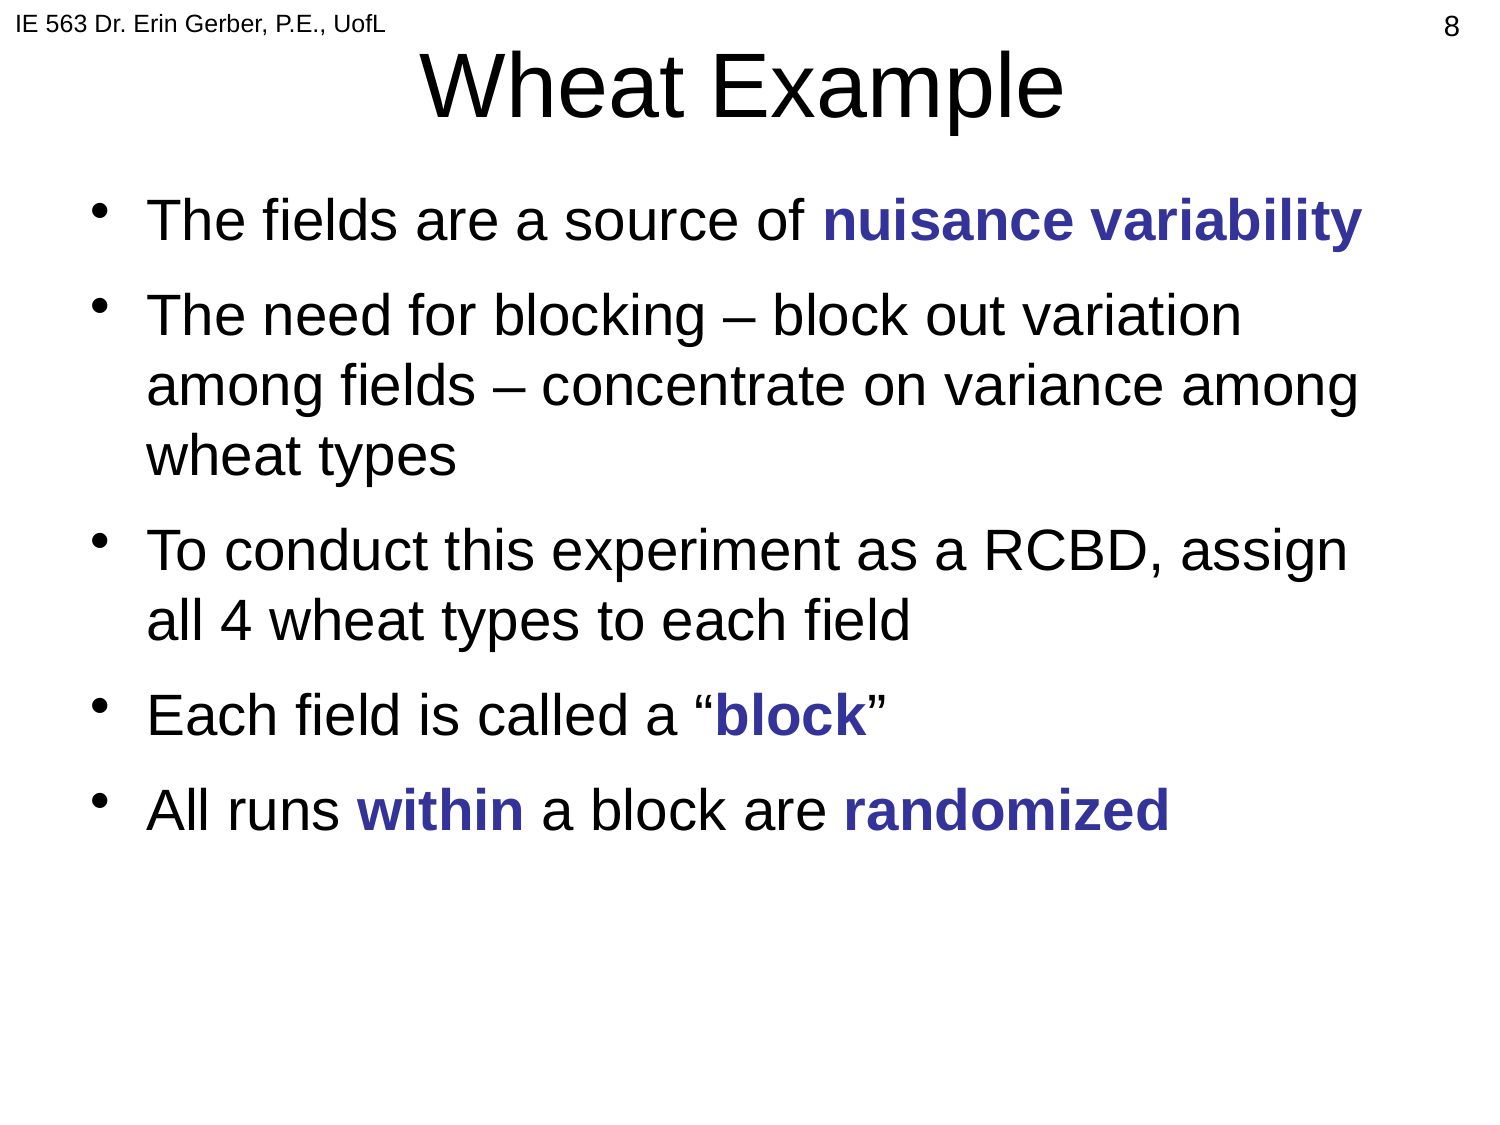

IE 563 Dr. Erin Gerber, P.E., UofL
8
# Wheat Example
The fields are a source of nuisance variability
The need for blocking – block out variation among fields – concentrate on variance among wheat types
To conduct this experiment as a RCBD, assign all 4 wheat types to each field
Each field is called a “block”
All runs within a block are randomized